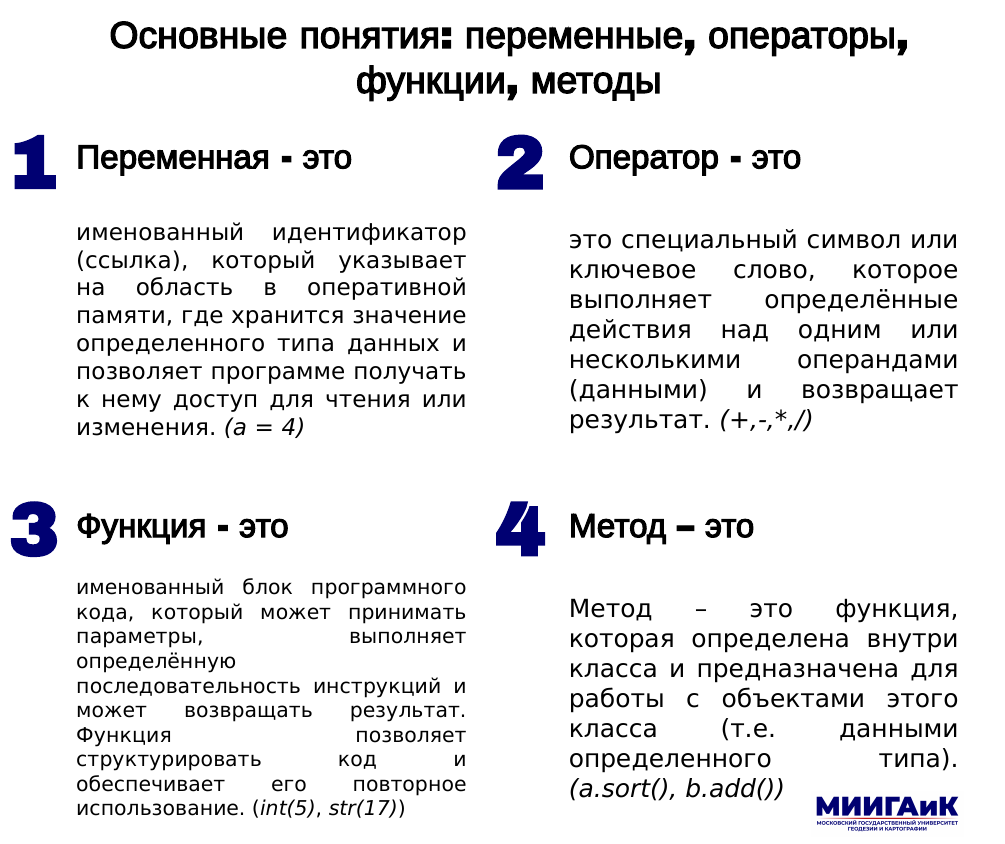

Основные понятия: переменные, операторы, функции, методы
Переменная - это
Оператор - это
именованный идентификатор (ссылка), который указывает на область в оперативной памяти, где хранится значение определенного типа данных и позволяет программе получать к нему доступ для чтения или изменения. (a = 4)
это специальный символ или ключевое слово, которое выполняет определённые действия над одним или несколькими операндами (данными) и возвращает результат. (+,-,*,/)
Функция - это
Метод – это
именованный блок программного кода, который может принимать параметры, выполняет определённую последовательность инструкций и может возвращать результат. Функция позволяет структурировать код и обеспечивает его повторное использование. (int(5), str(17))
Метод – это функция, которая определена внутри класса и предназначена для работы с объектами этого класса (т.е. данными определенного типа). (a.sort(), b.add())